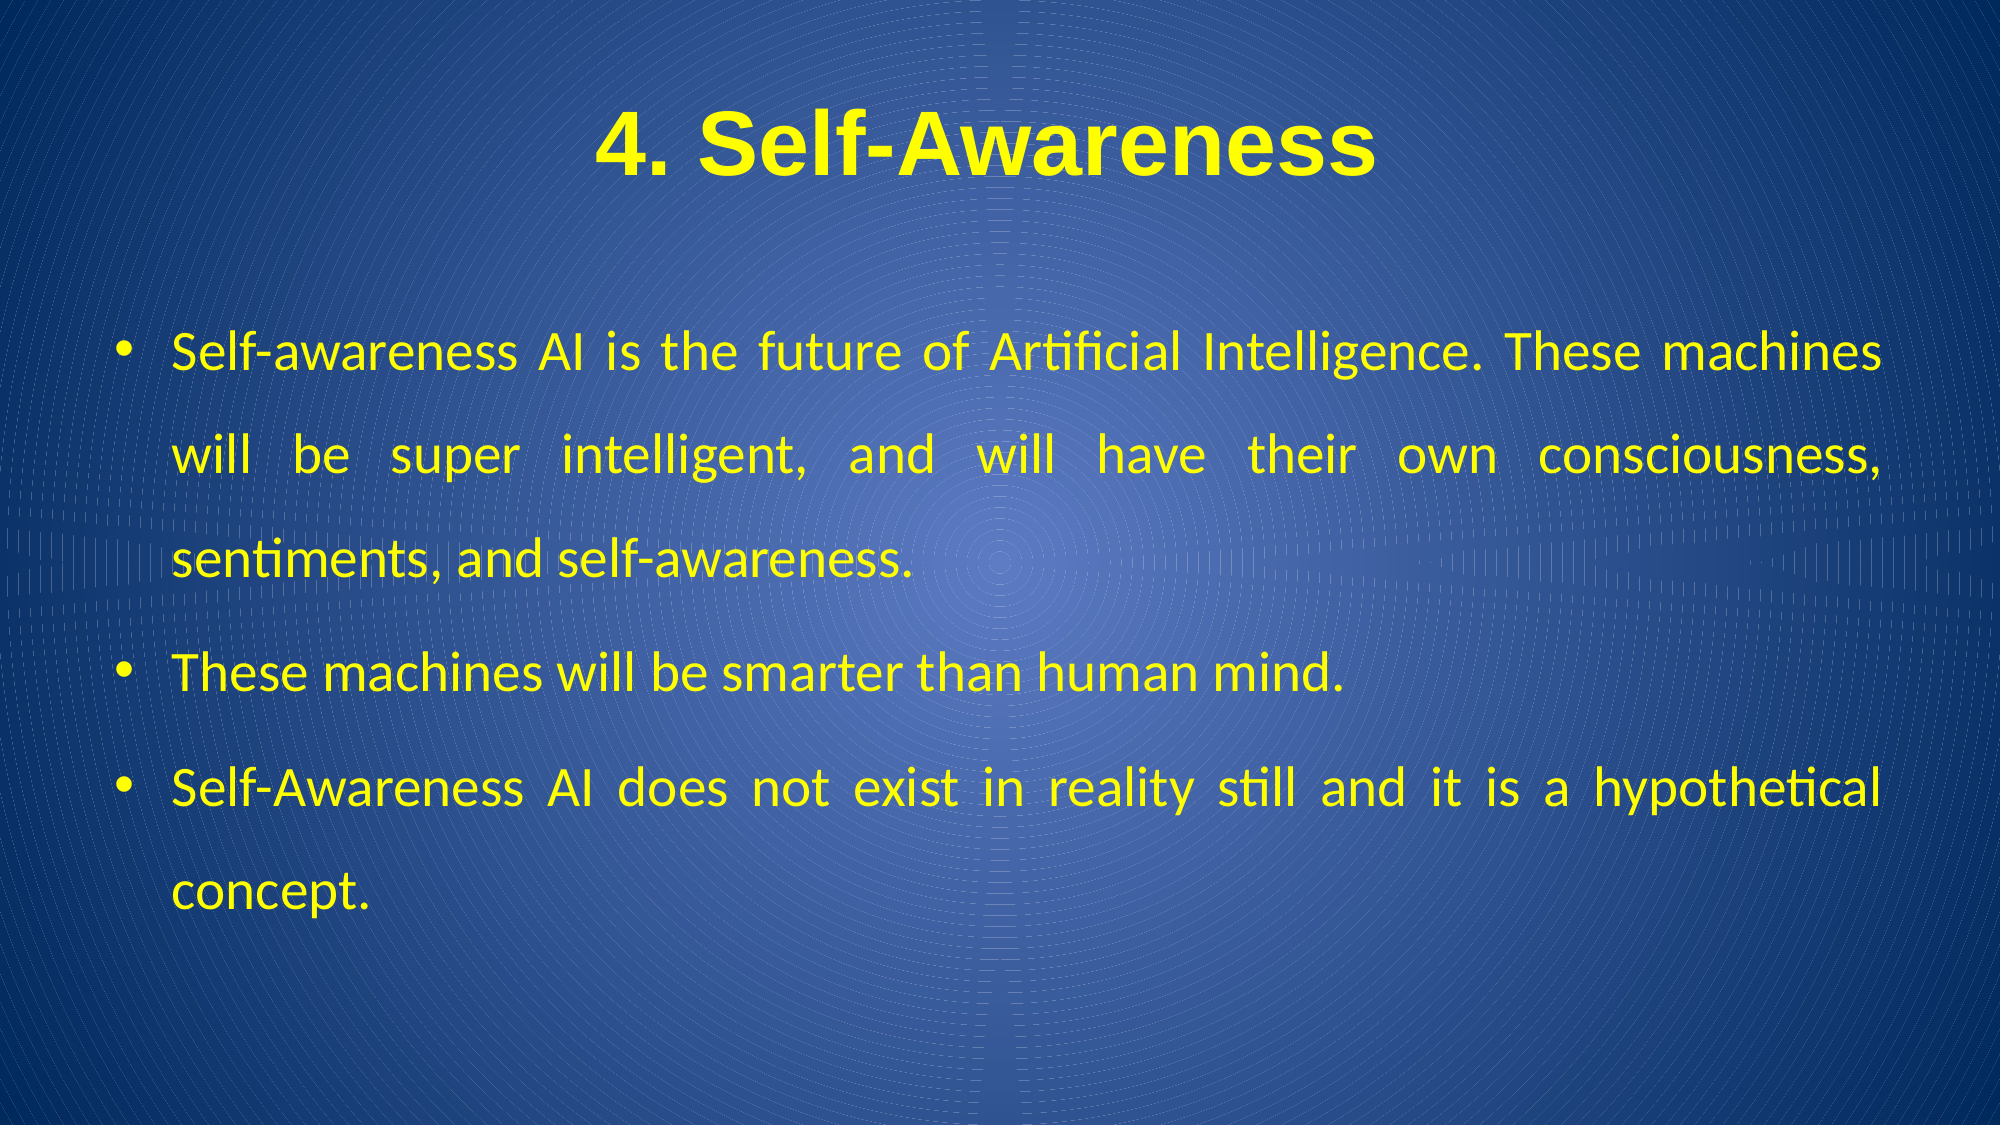

# 4. Self-Awareness

Self-awareness AI is the future of Artificial Intelligence. These machines will be super intelligent, and will have their own consciousness, sentiments, and self-awareness.
These machines will be smarter than human mind.
Self-Awareness AI does not exist in reality still and it is a hypothetical concept.